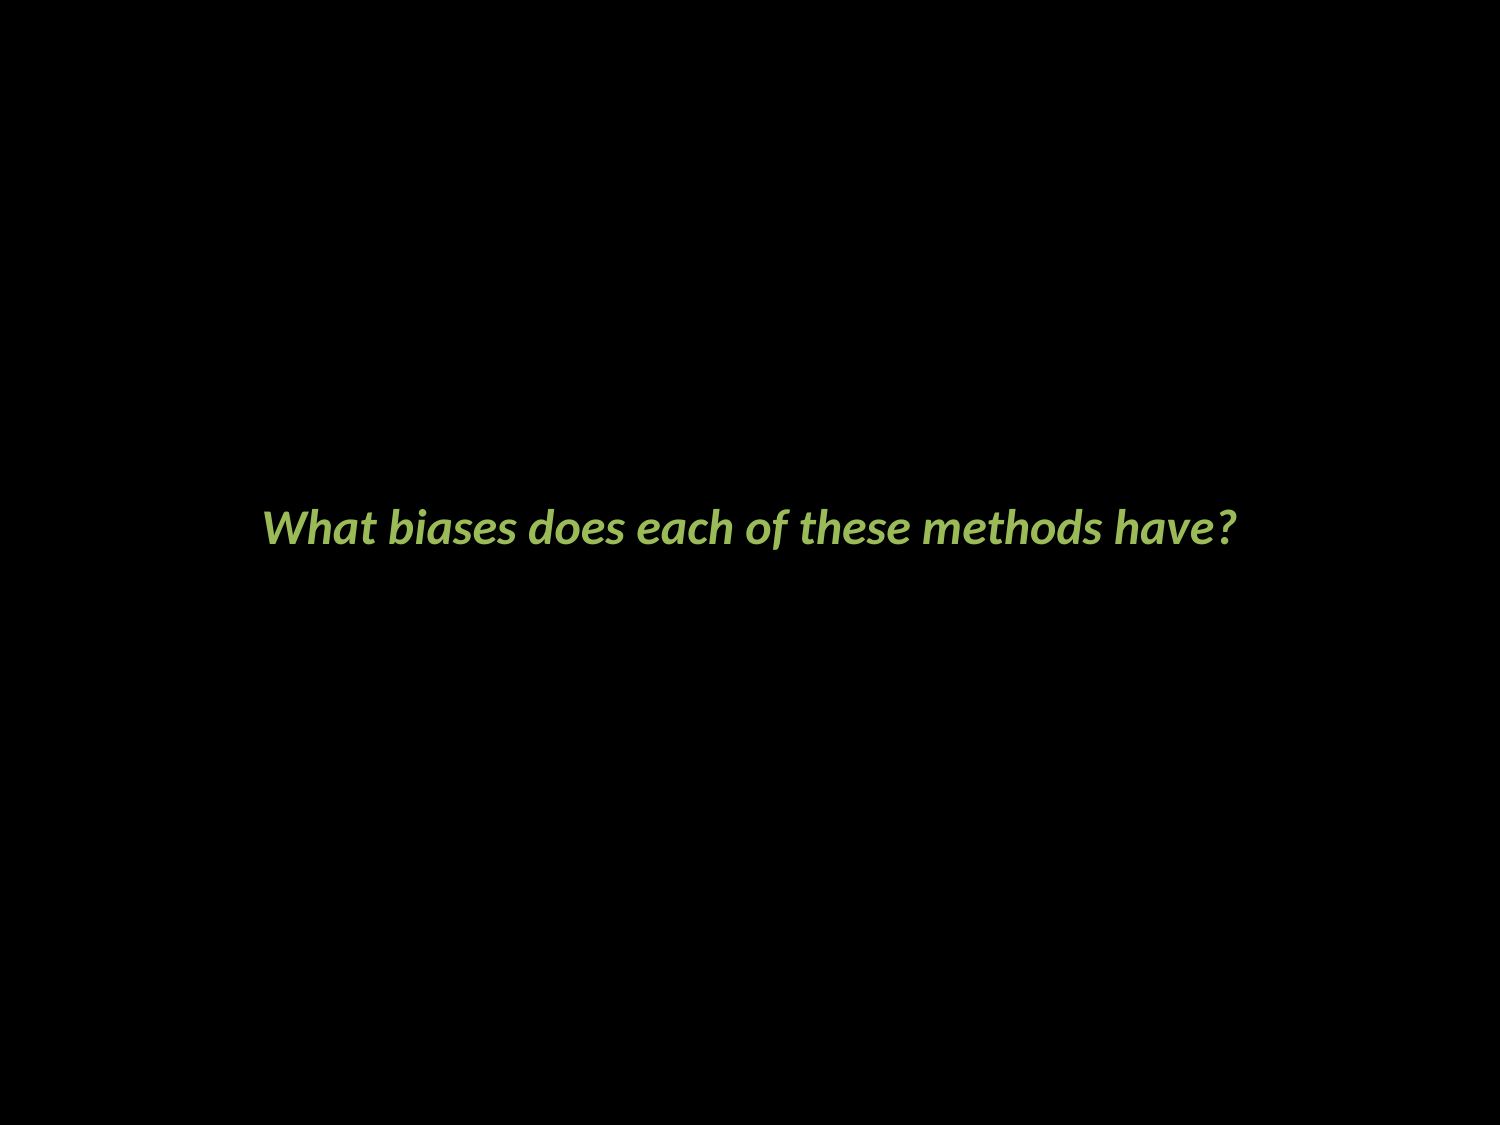

What biases does each of these methods have?